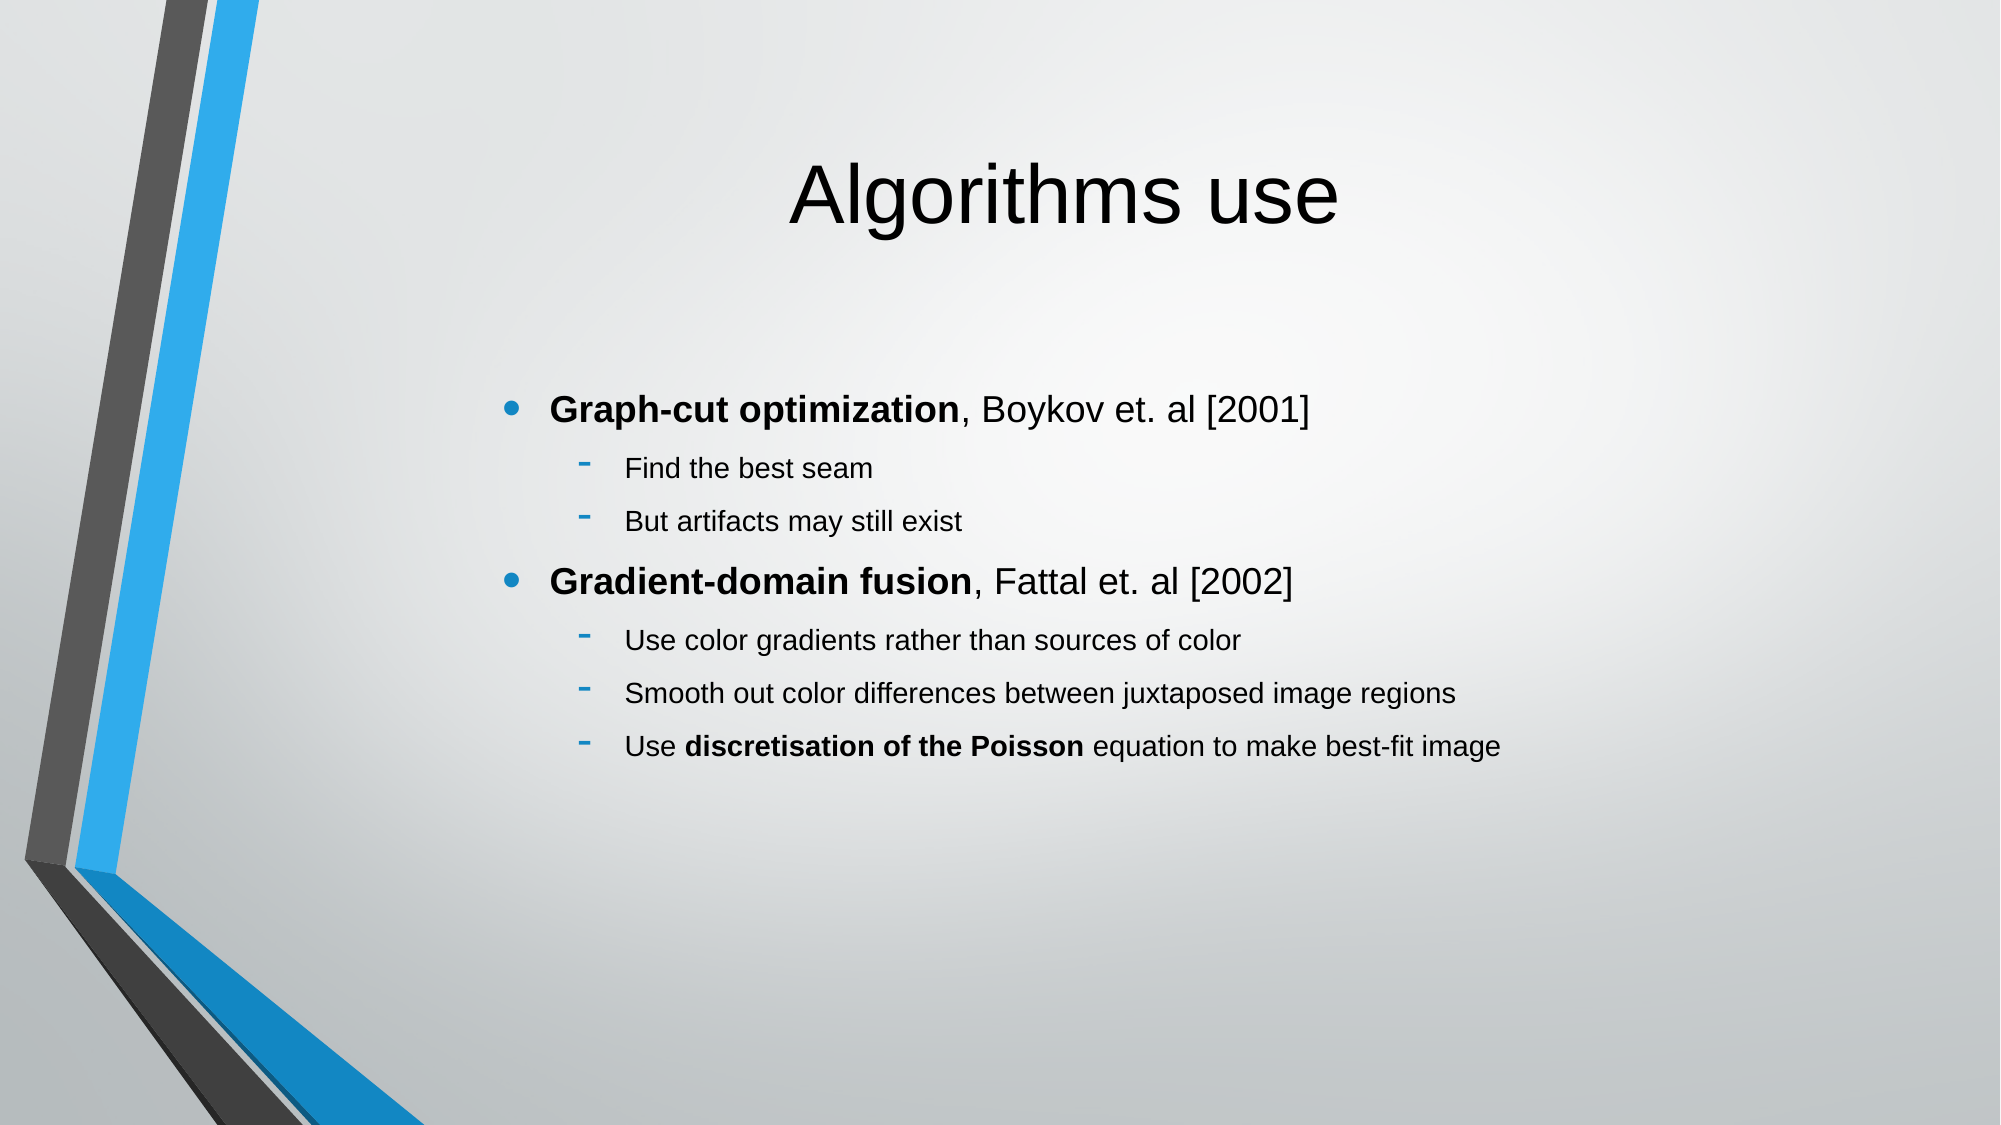

# Algorithms use
Graph-cut optimization, Boykov et. al [2001]
Find the best seam
But artifacts may still exist
Gradient-domain fusion, Fattal et. al [2002]
Use color gradients rather than sources of color
Smooth out color differences between juxtaposed image regions
Use discretisation of the Poisson equation to make best-fit image